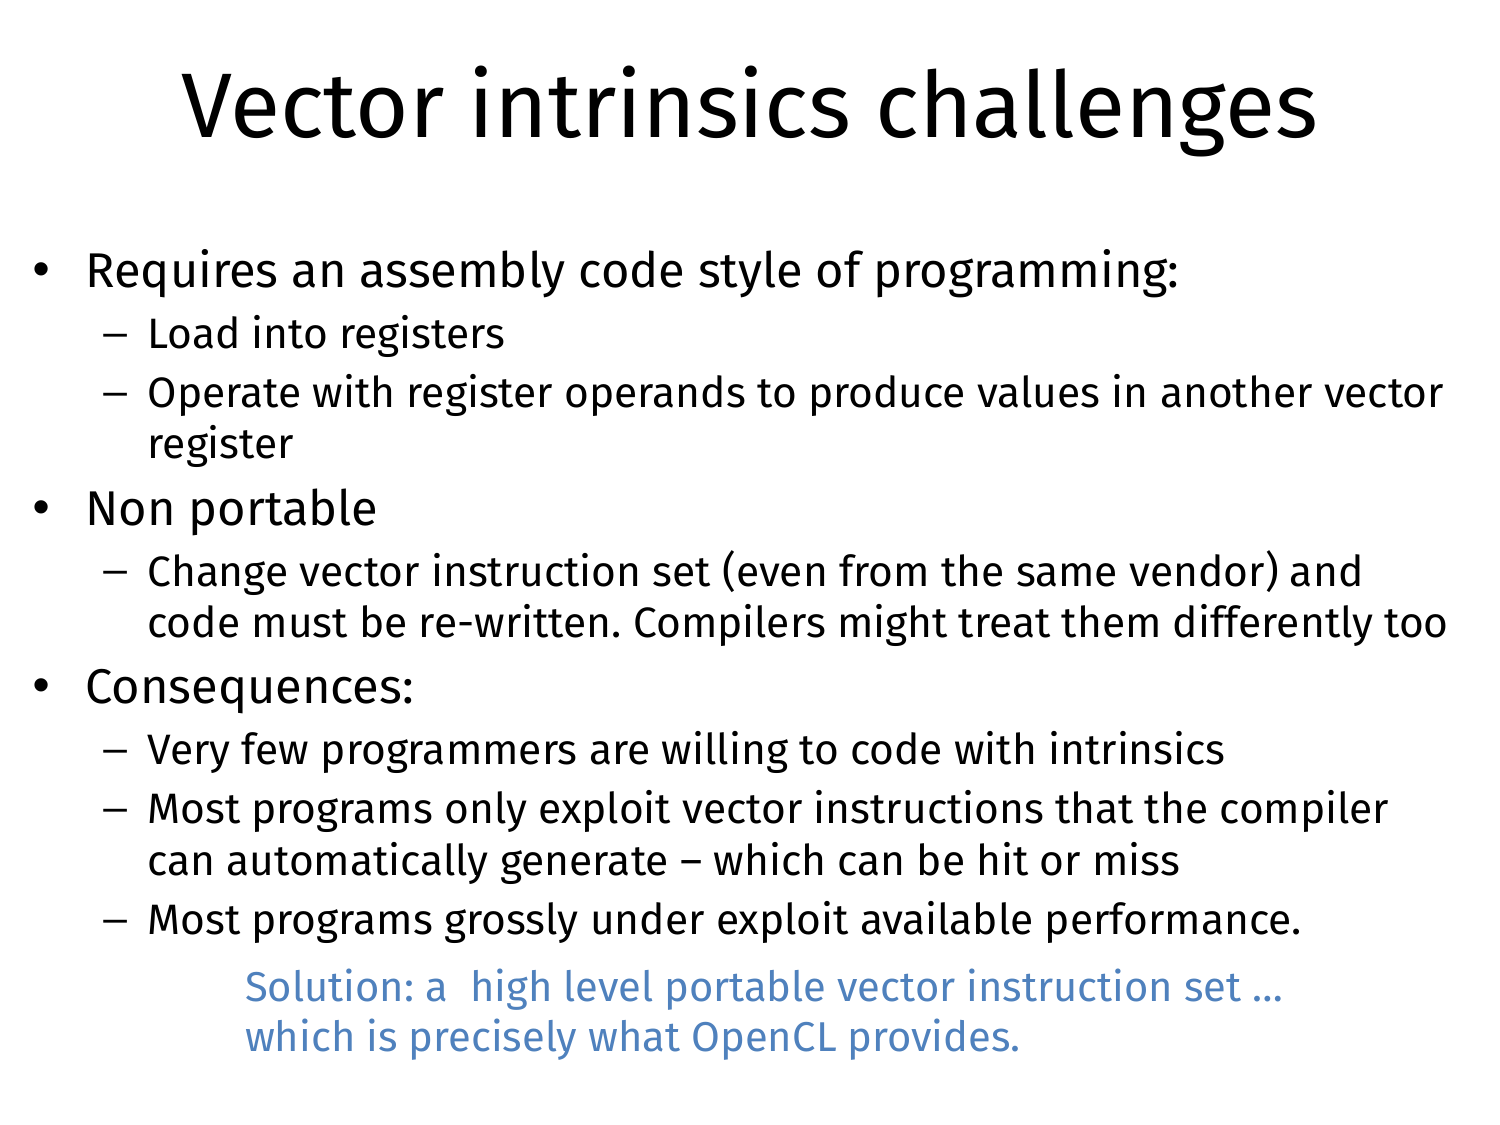

# Vector intrinsics challenges
Requires an assembly code style of programming:
Load into registers
Operate with register operands to produce values in another vector register
Non portable
Change vector instruction set (even from the same vendor) and code must be re-written. Compilers might treat them differently too
Consequences:
Very few programmers are willing to code with intrinsics
Most programs only exploit vector instructions that the compiler can automatically generate – which can be hit or miss
Most programs grossly under exploit available performance.

Solution: a  high level portable vector instruction set … which is precisely what OpenCL provides.